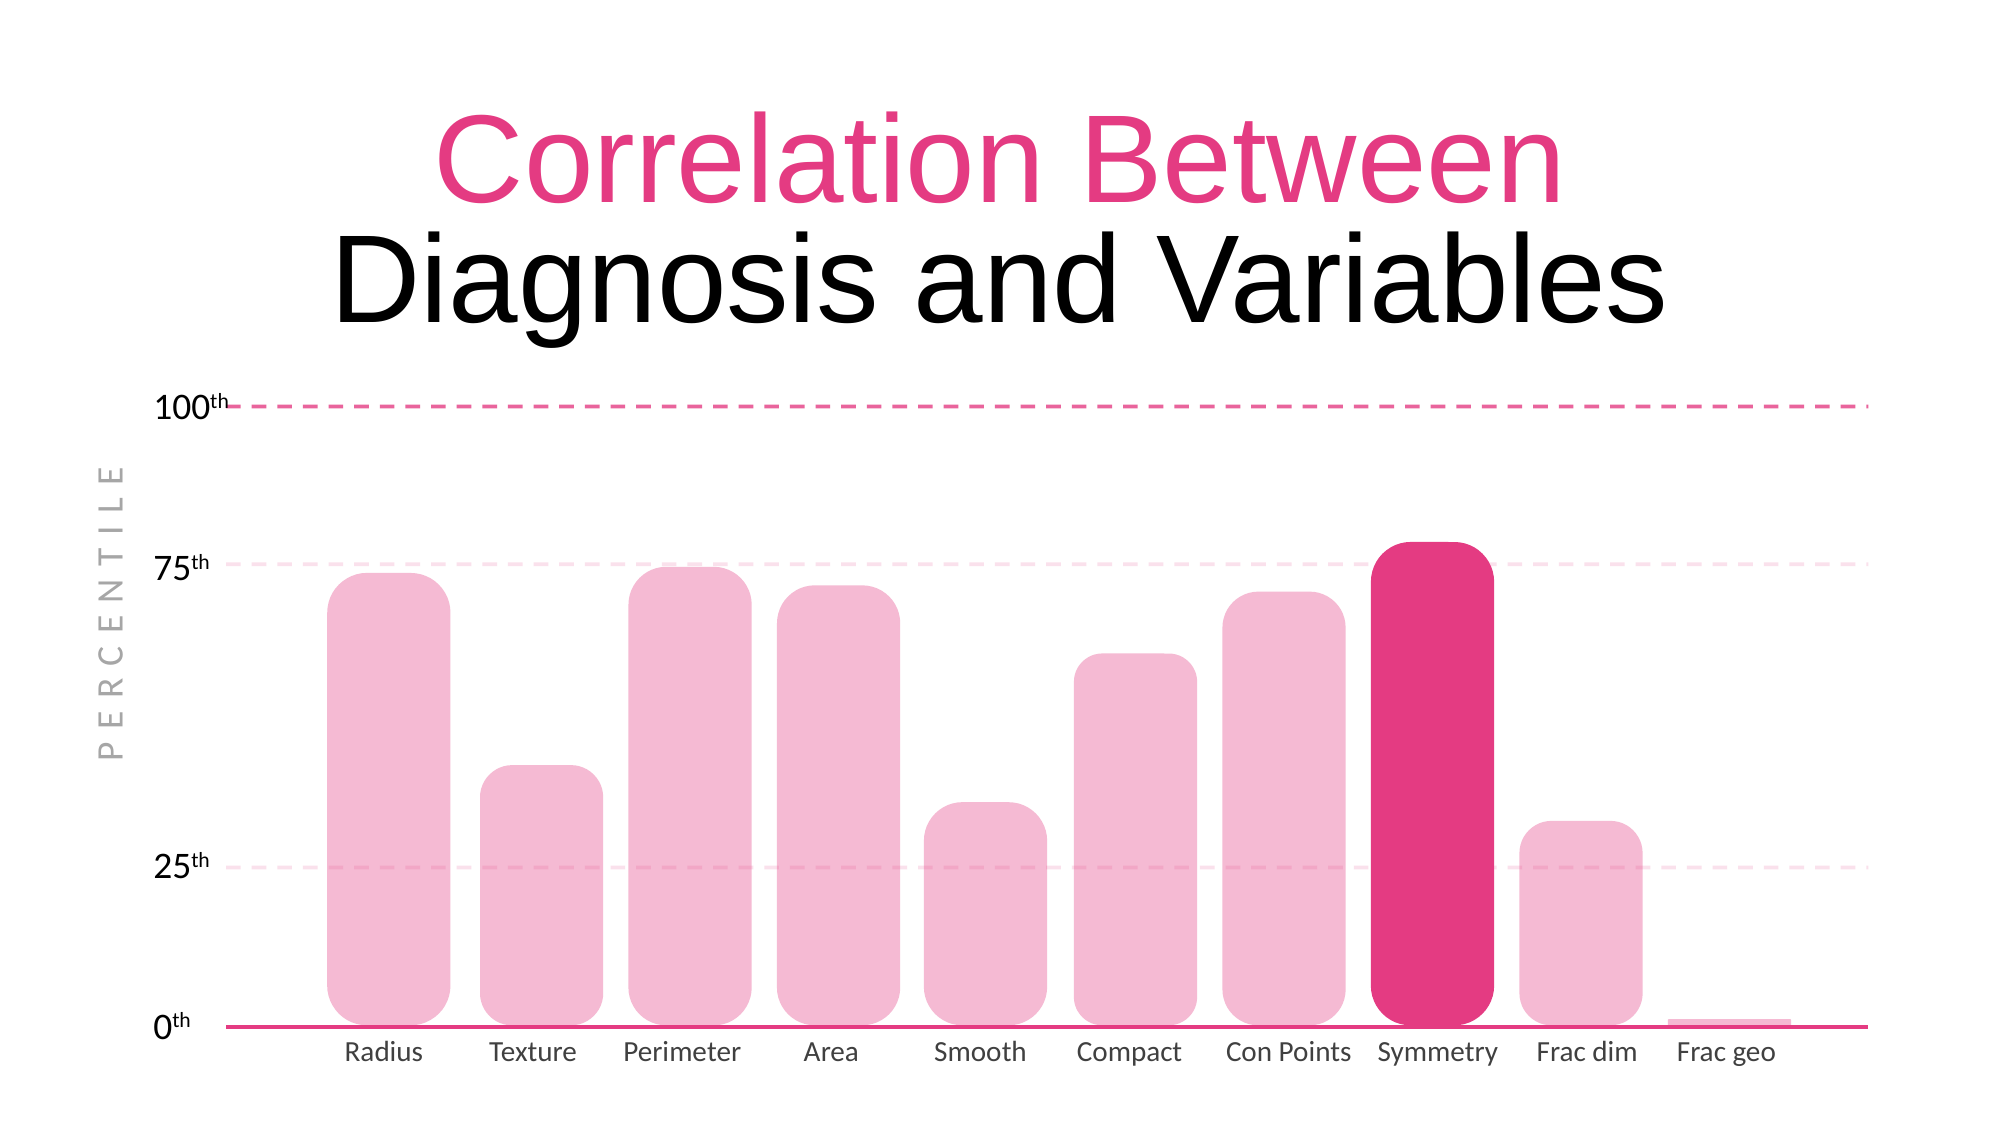

Correlation Between
Diagnosis and Variables
100th
75th

PERCENTILE

25th
0th

Radius
Texture
Perimeter
Area
Smooth
Compact
Con Points
Symmetry
Frac dim
Frac geo